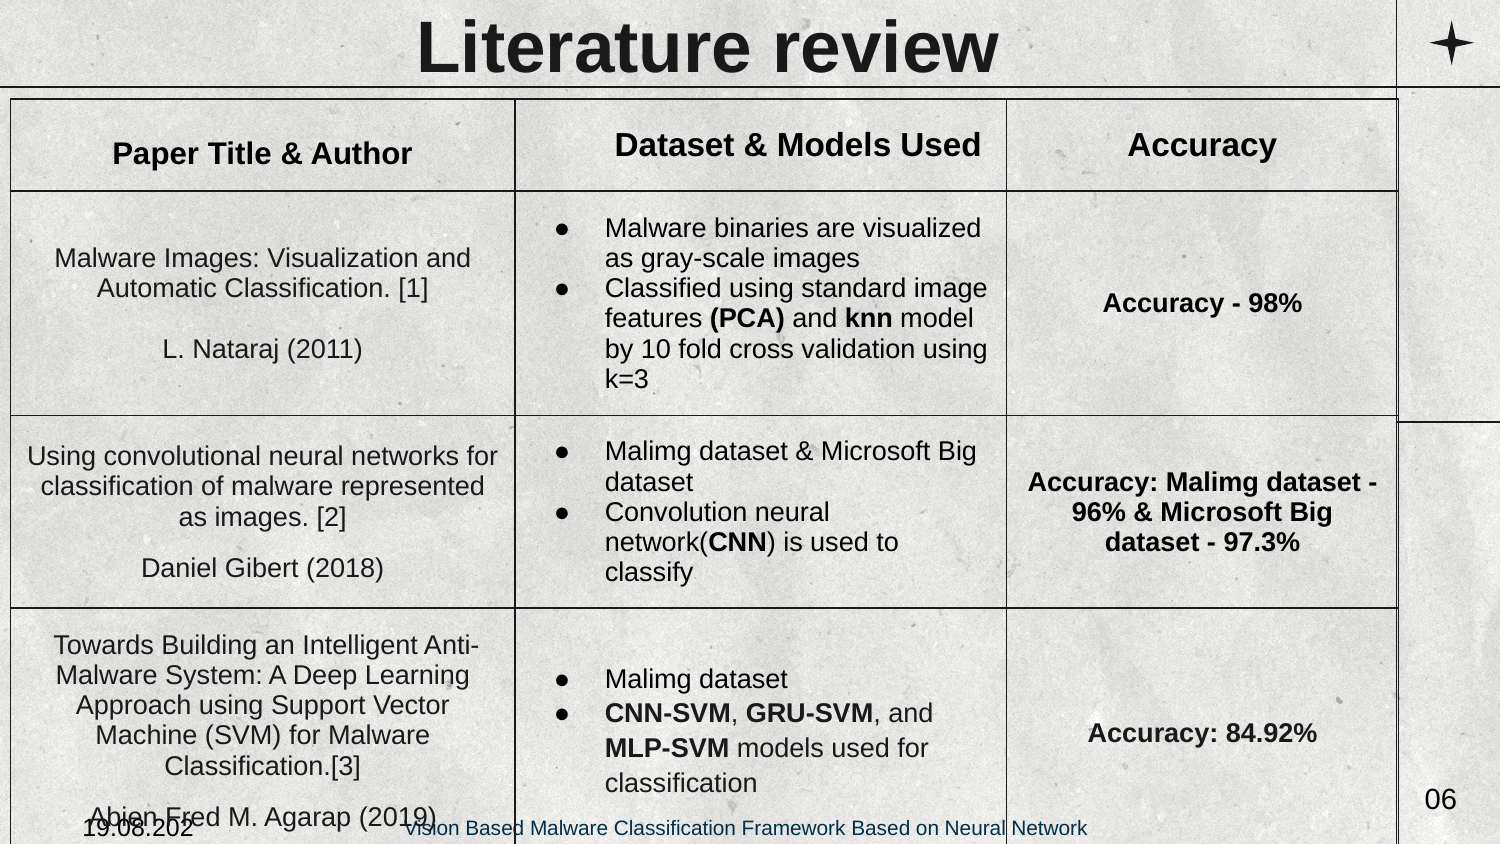

# Literature review
| Paper Title & Author | Dataset & Models Used | Accuracy |
| --- | --- | --- |
| Malware Images: Visualization and Automatic Classification. [1] L. Nataraj (2011) | Malware binaries are visualized as gray-scale images Classified using standard image features (PCA) and knn model by 10 fold cross validation using k=3 | Accuracy - 98% |
| Using convolutional neural networks for classification of malware represented as images. [2] Daniel Gibert (2018) | Malimg dataset & Microsoft Big dataset Convolution neural network(CNN) is used to classify | Accuracy: Malimg dataset - 96% & Microsoft Big dataset - 97.3% |
| Towards Building an Intelligent Anti-Malware System: A Deep Learning Approach using Support Vector Machine (SVM) for Malware Classification.[3] Abien Fred M. Agarap (2019) | Malimg dataset CNN-SVM, GRU-SVM, and MLP-SVM models used for classification | Accuracy: 84.92% |
06
Vision Based Malware Classification Framework Based on Neural Network
19.08.2023